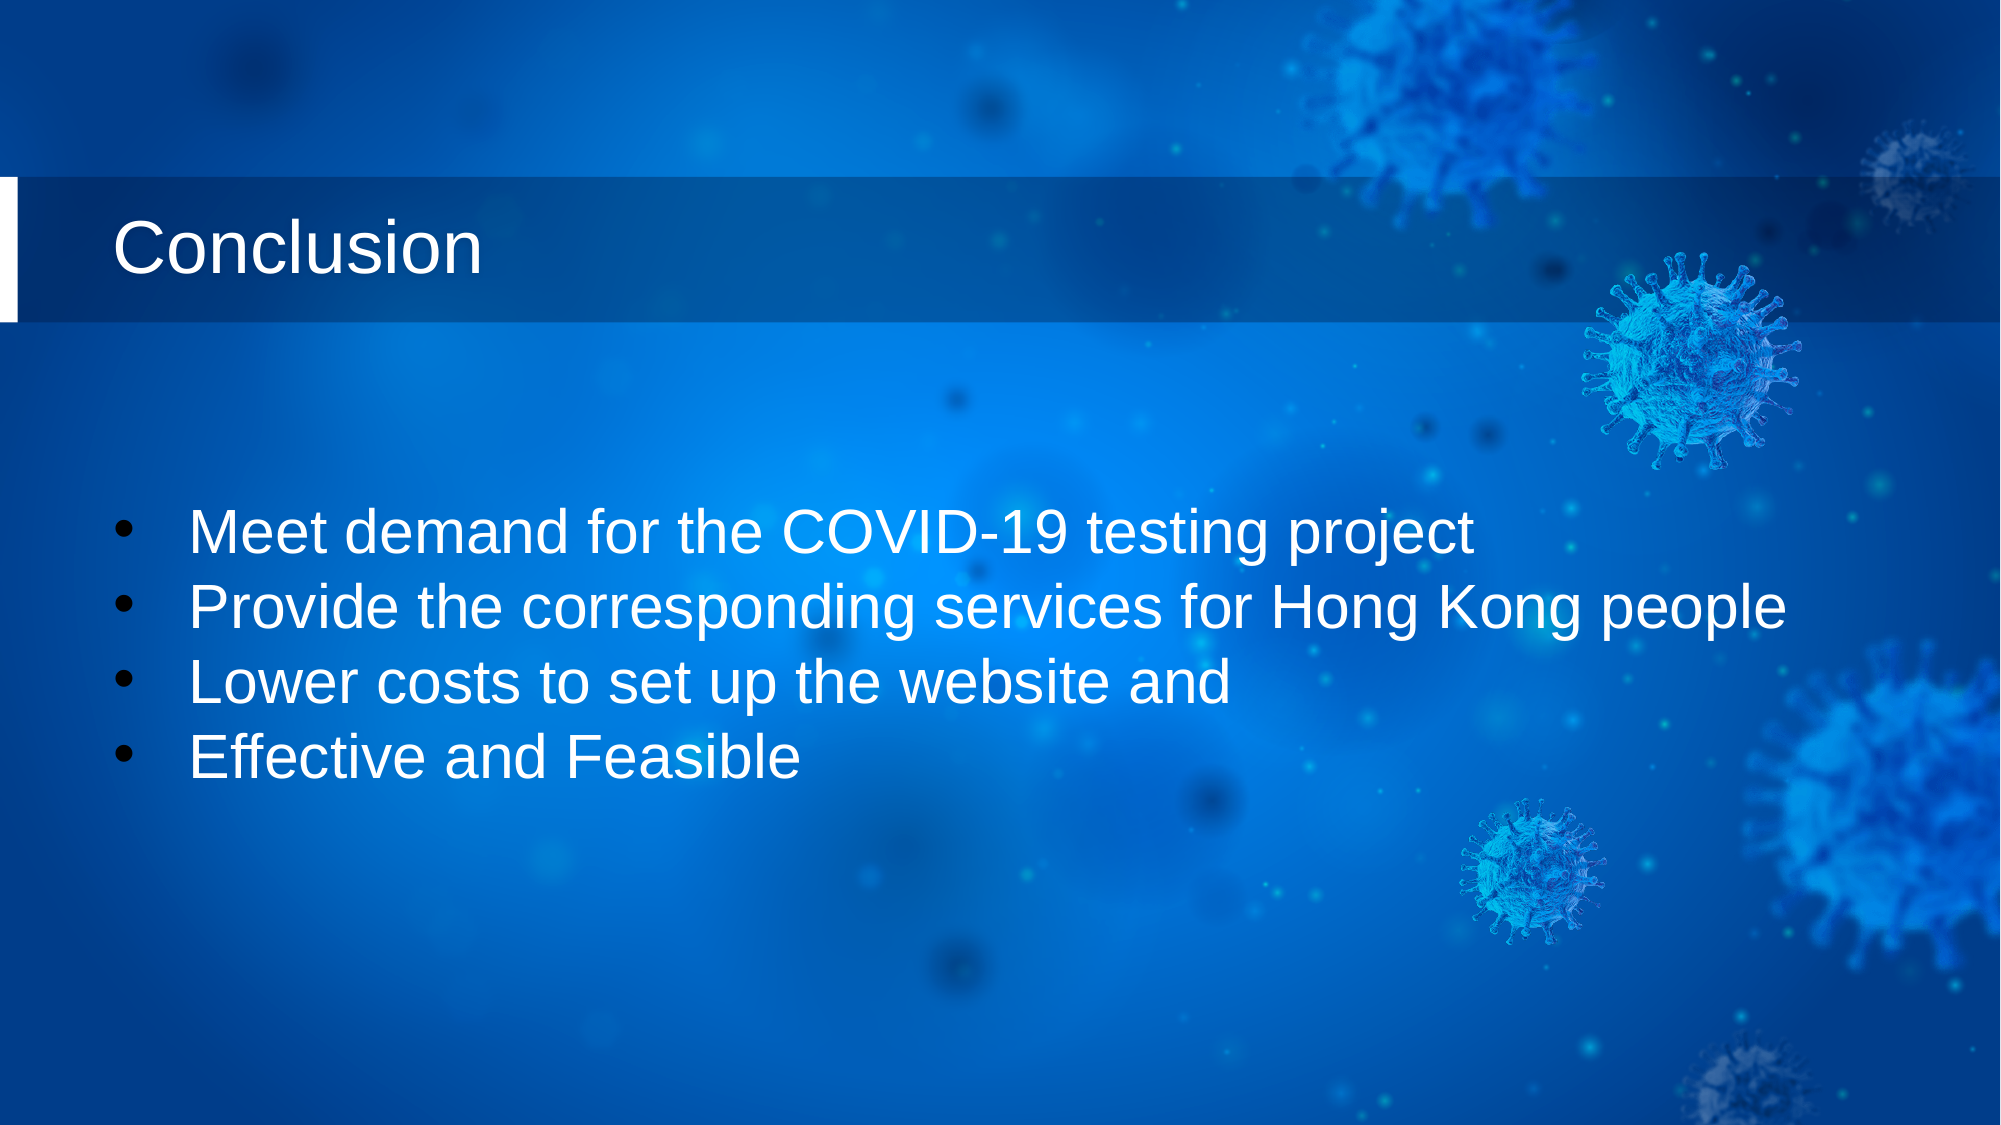

# Conclusion
Meet demand for the COVID-19 testing project
Provide the corresponding services for Hong Kong people
Lower costs to set up the website and
Effective and Feasible